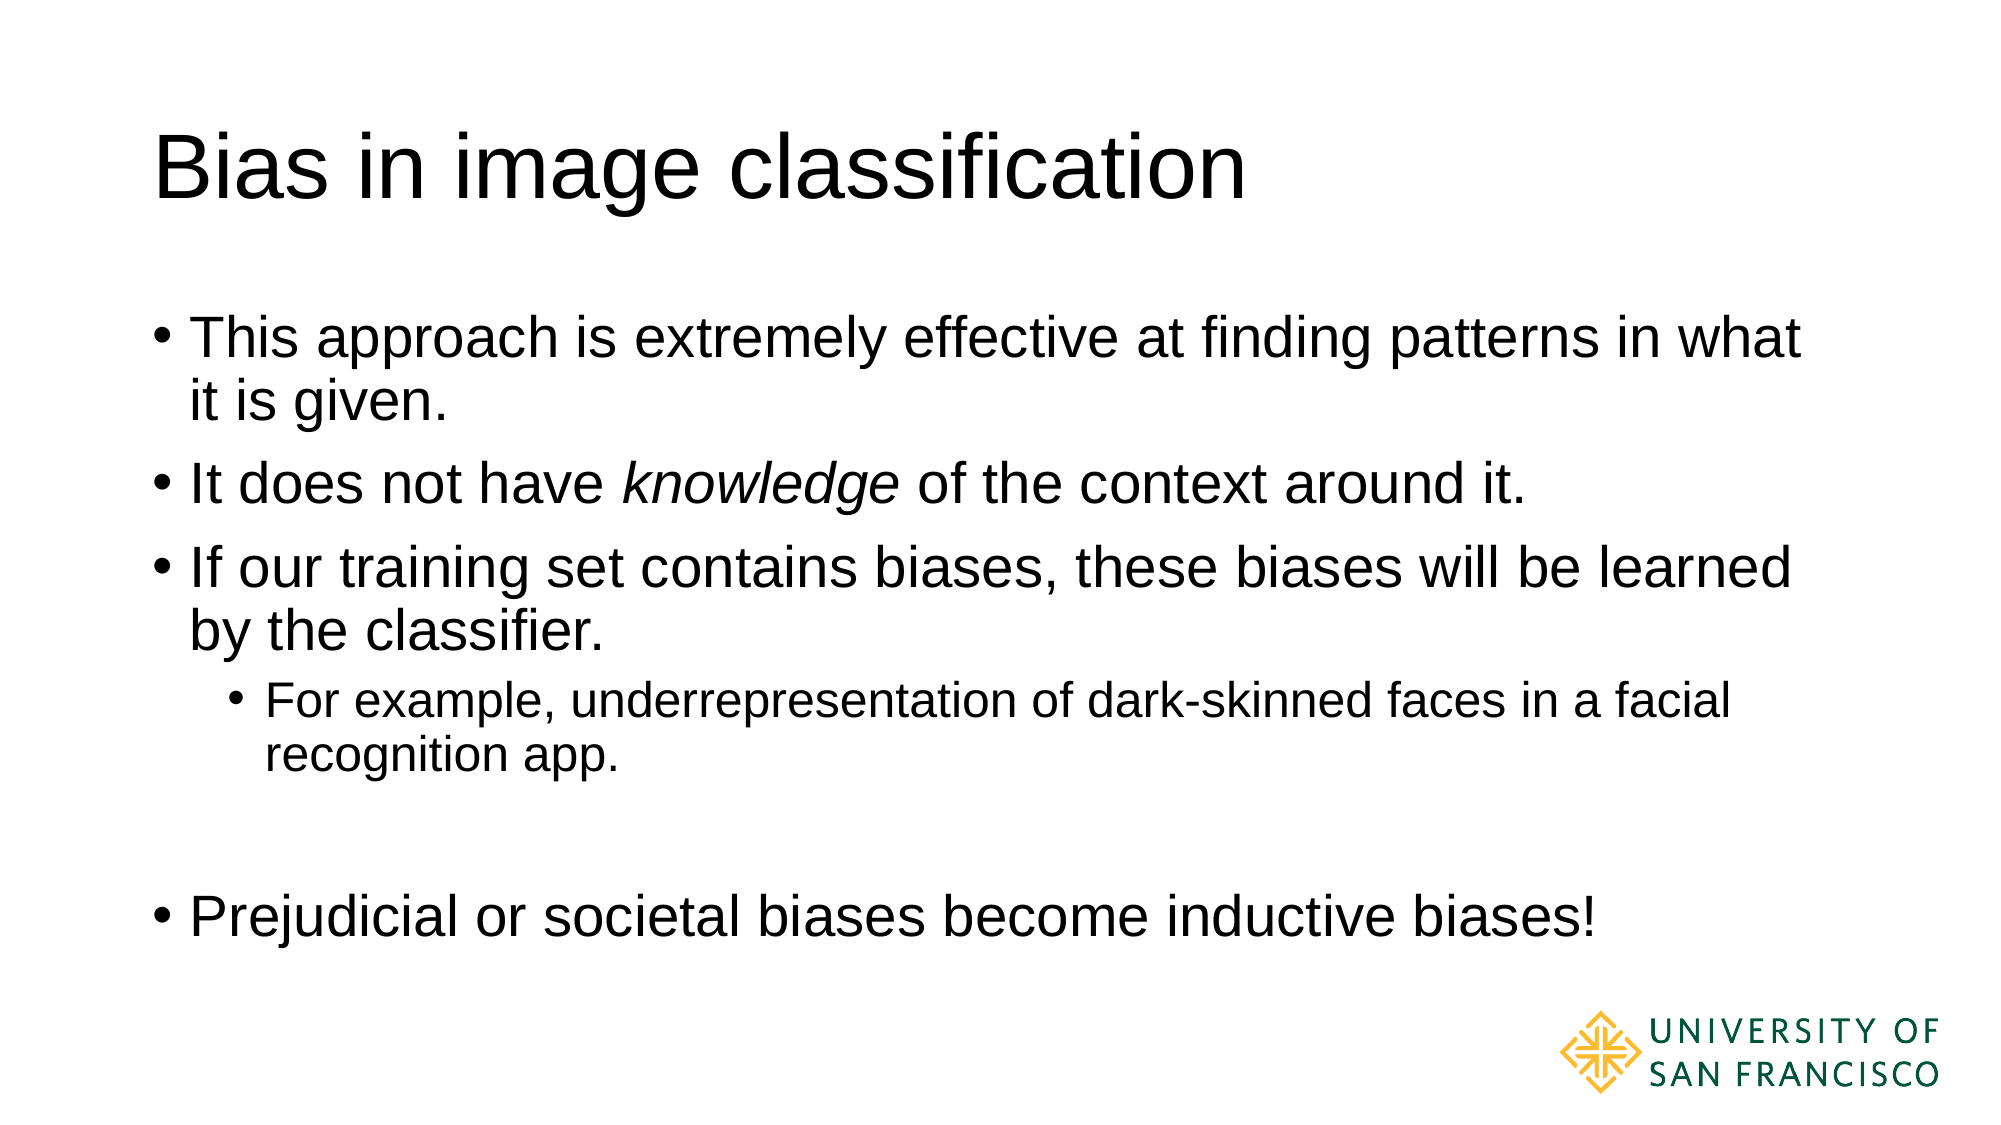

# Bias in image classification
This approach is extremely effective at finding patterns in what it is given.
It does not have knowledge of the context around it.
If our training set contains biases, these biases will be learned by the classifier.
For example, underrepresentation of dark-skinned faces in a facial recognition app.

Prejudicial or societal biases become inductive biases!